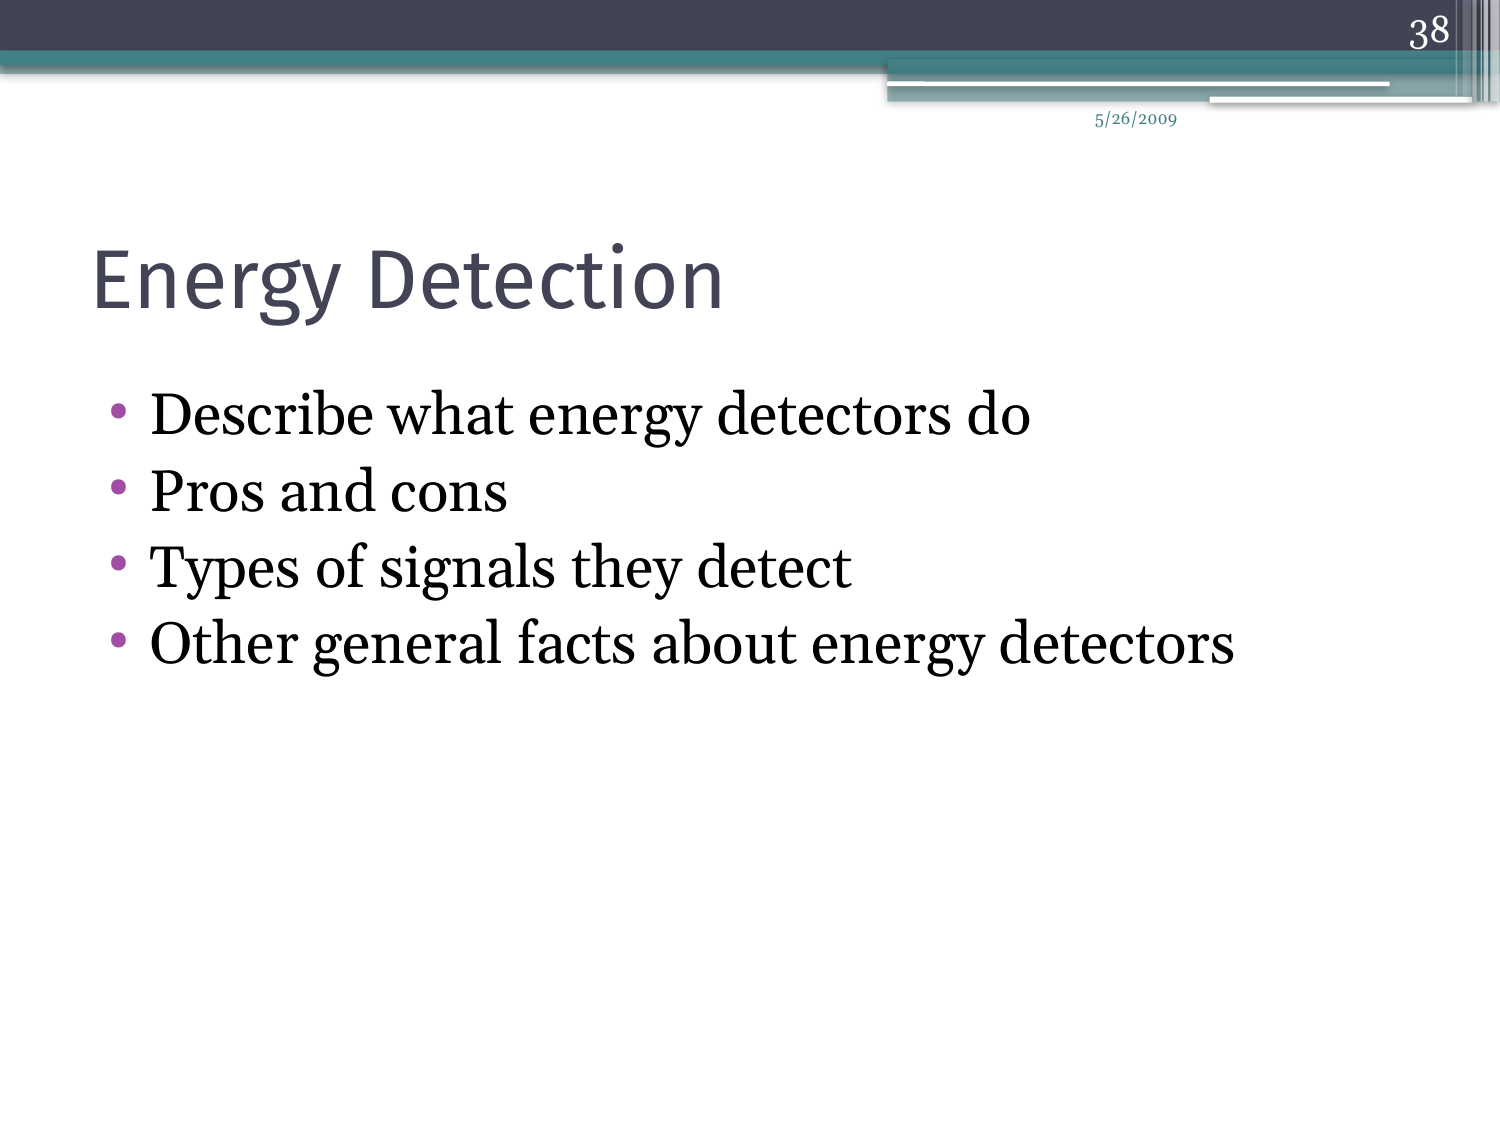

38
5/26/2009
# Energy Detection
Describe what energy detectors do
Pros and cons
Types of signals they detect
Other general facts about energy detectors